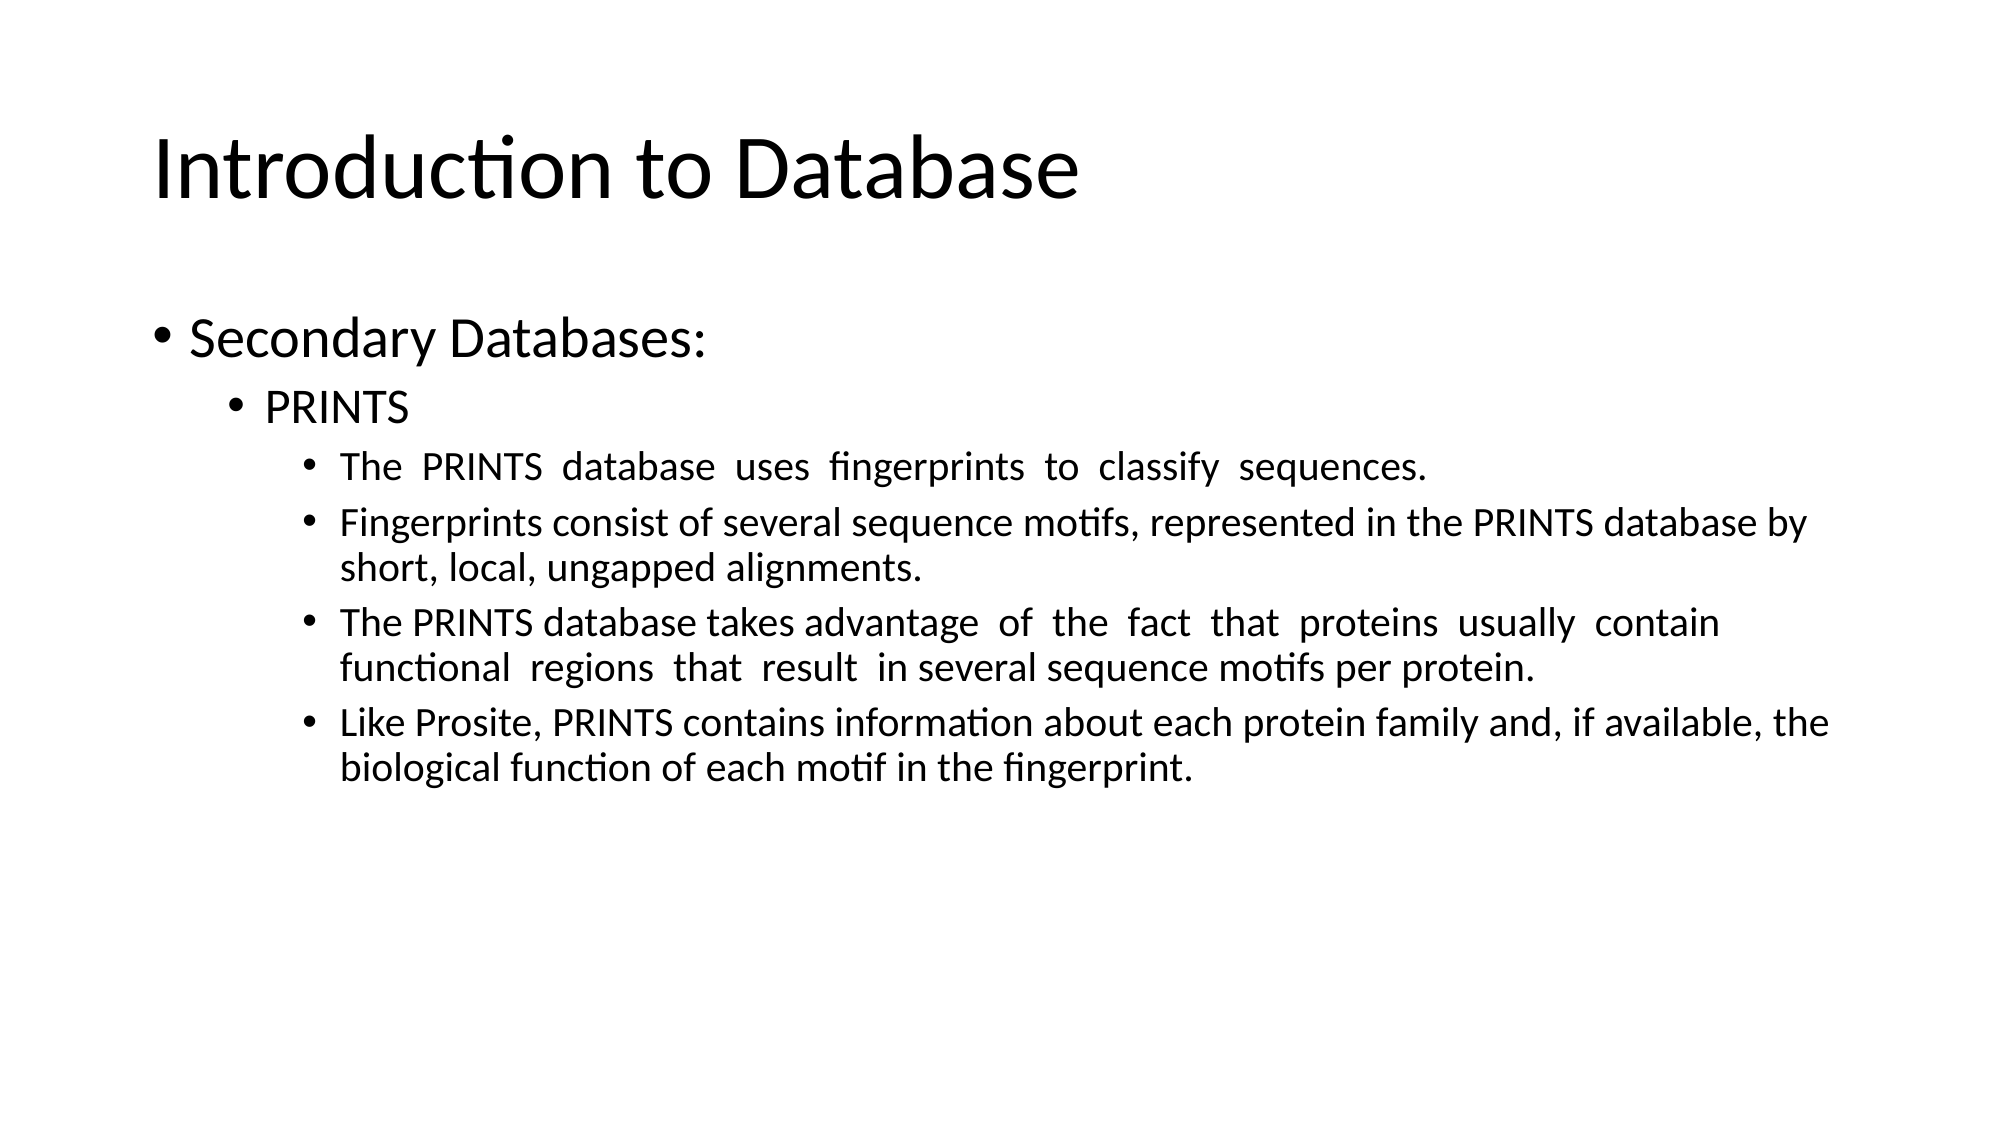

# Introduction to Database
Secondary Databases:
PRINTS
The  PRINTS  database  uses  fingerprints  to  classify  sequences.
Fingerprints consist of several sequence motifs, represented in the PRINTS database by short, local, ungapped alignments.
The PRINTS database takes advantage  of  the  fact  that  proteins  usually  contain  functional  regions  that  result  in several sequence motifs per protein.
Like Prosite, PRINTS contains information about each protein family and, if available, the biological function of each motif in the fingerprint.